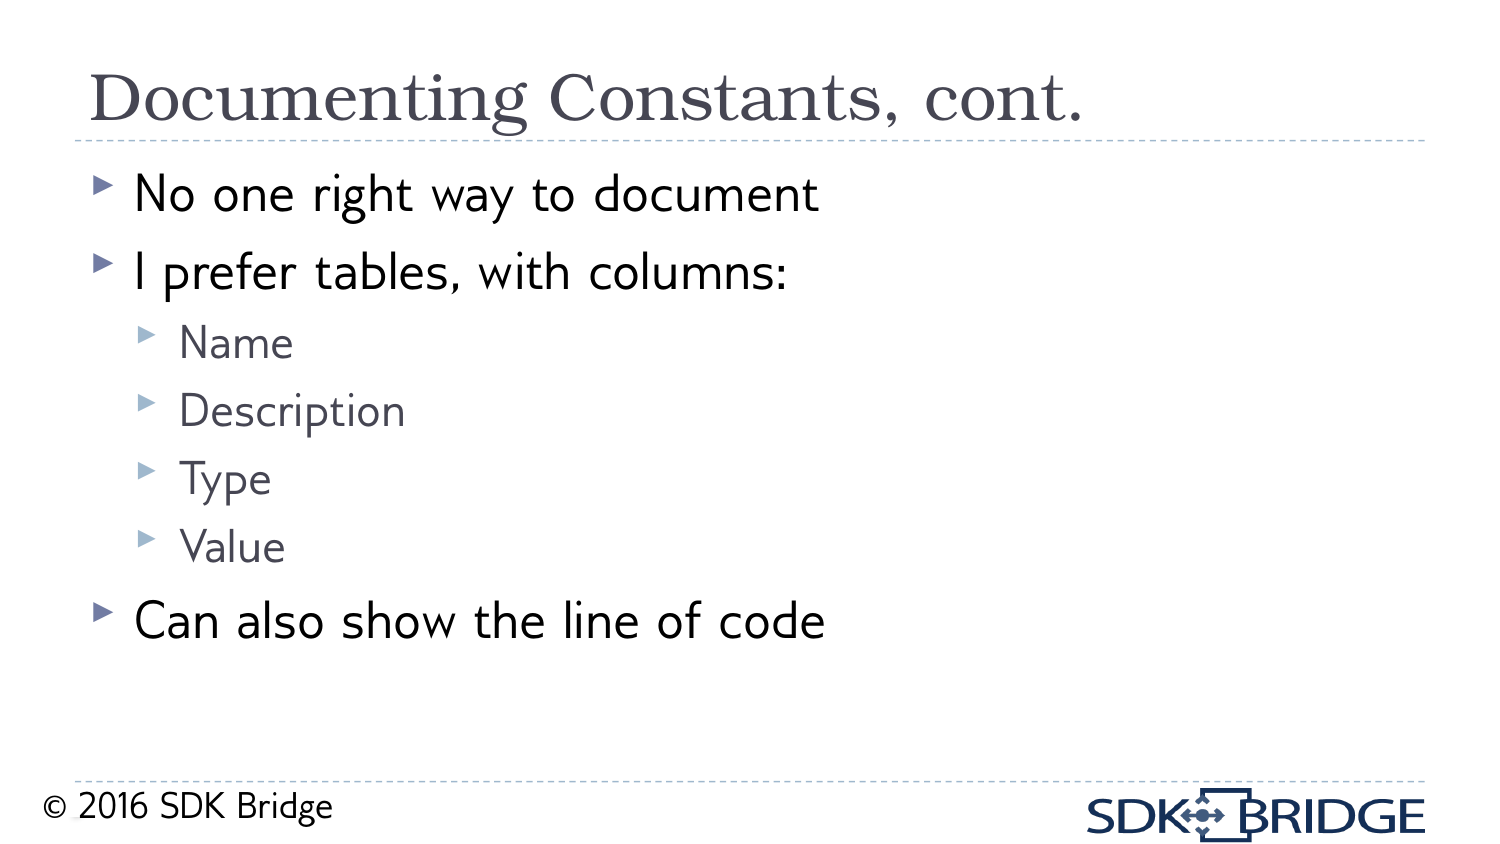

# Documenting Constants, cont.
No one right way to document
I prefer tables, with columns:
Name
Description
Type
Value
Can also show the line of code